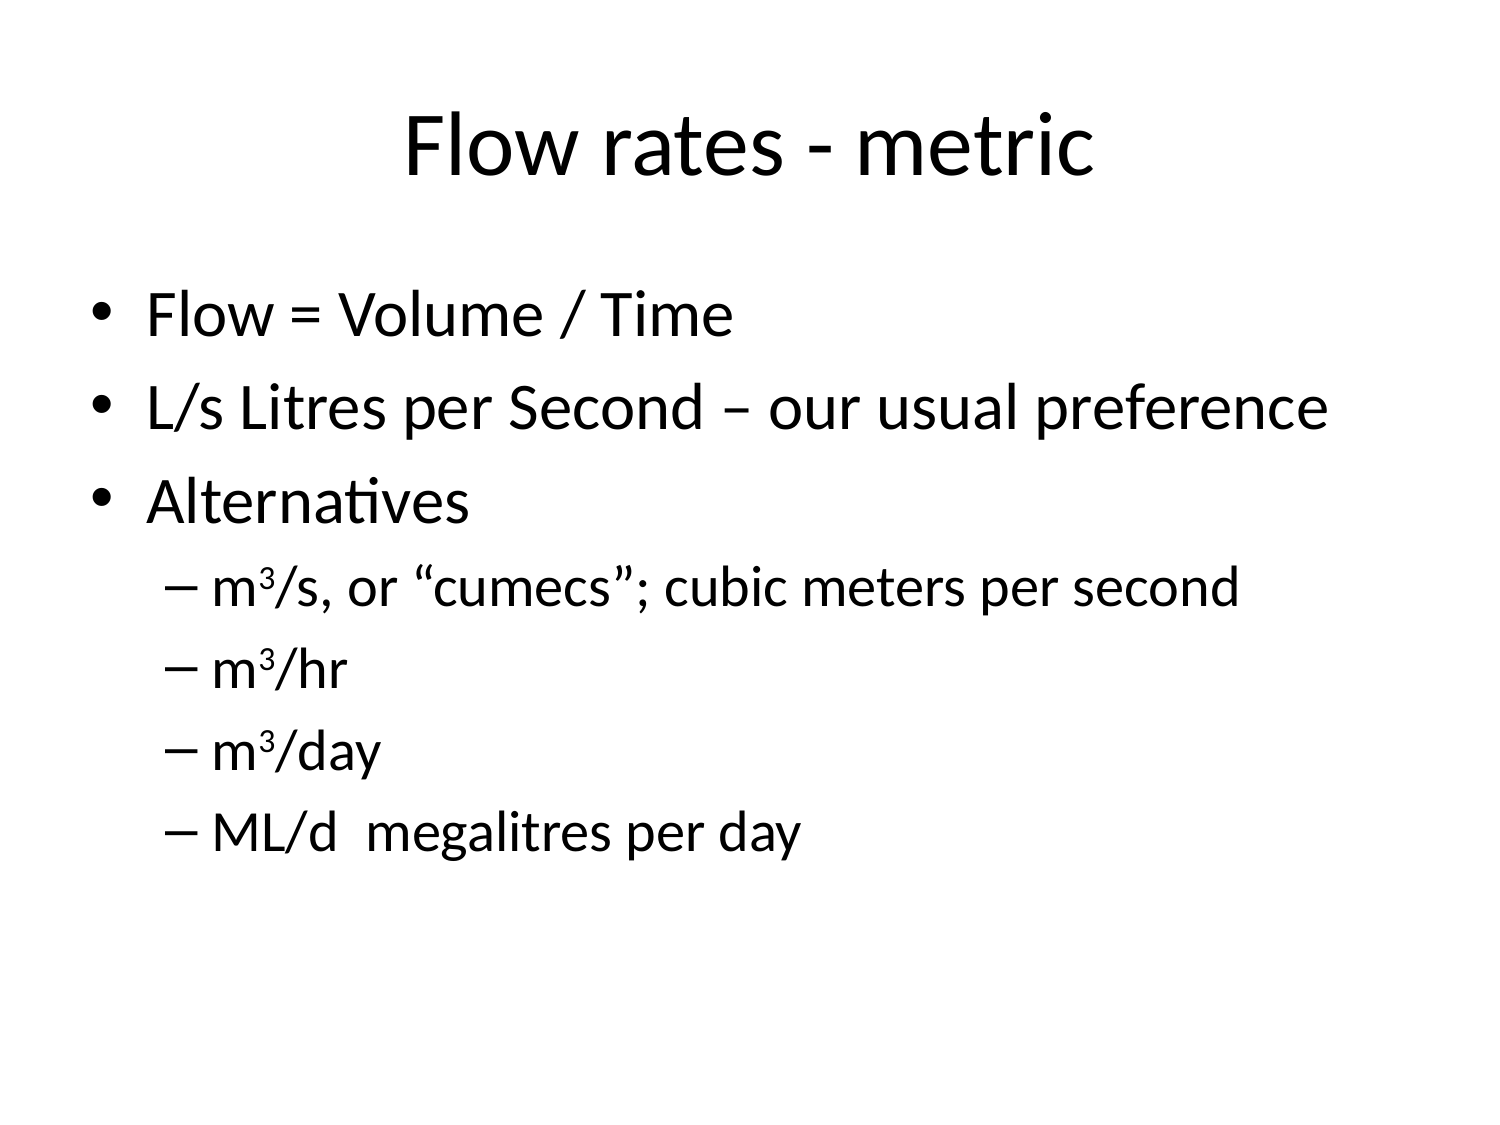

# Flow rates - metric
Flow = Volume / Time
L/s Litres per Second – our usual preference
Alternatives
m3/s, or “cumecs”; cubic meters per second
m3/hr
m3/day
ML/d  megalitres per day